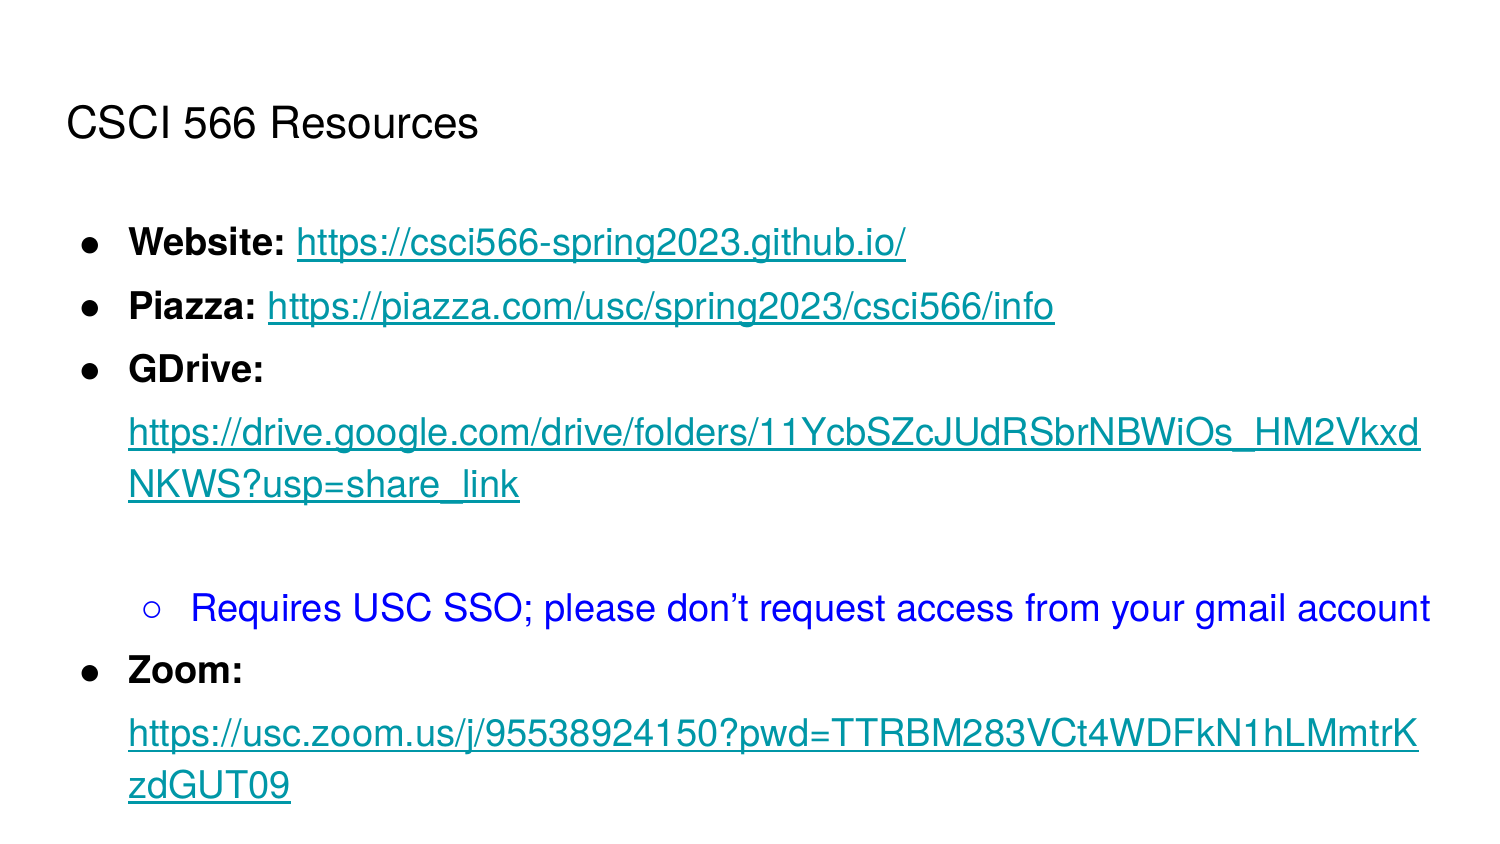

# CSCI 566 Resources
Website: https://csci566-spring2023.github.io/
Piazza: https://piazza.com/usc/spring2023/csci566/info
GDrive: https://drive.google.com/drive/folders/11YcbSZcJUdRSbrNBWiOs_HM2VkxdNKWS?usp=share_link
Requires USC SSO; please don’t request access from your gmail account
Zoom: https://usc.zoom.us/j/95538924150?pwd=TTRBM283VCt4WDFkN1hLMmtrKzdGUT09